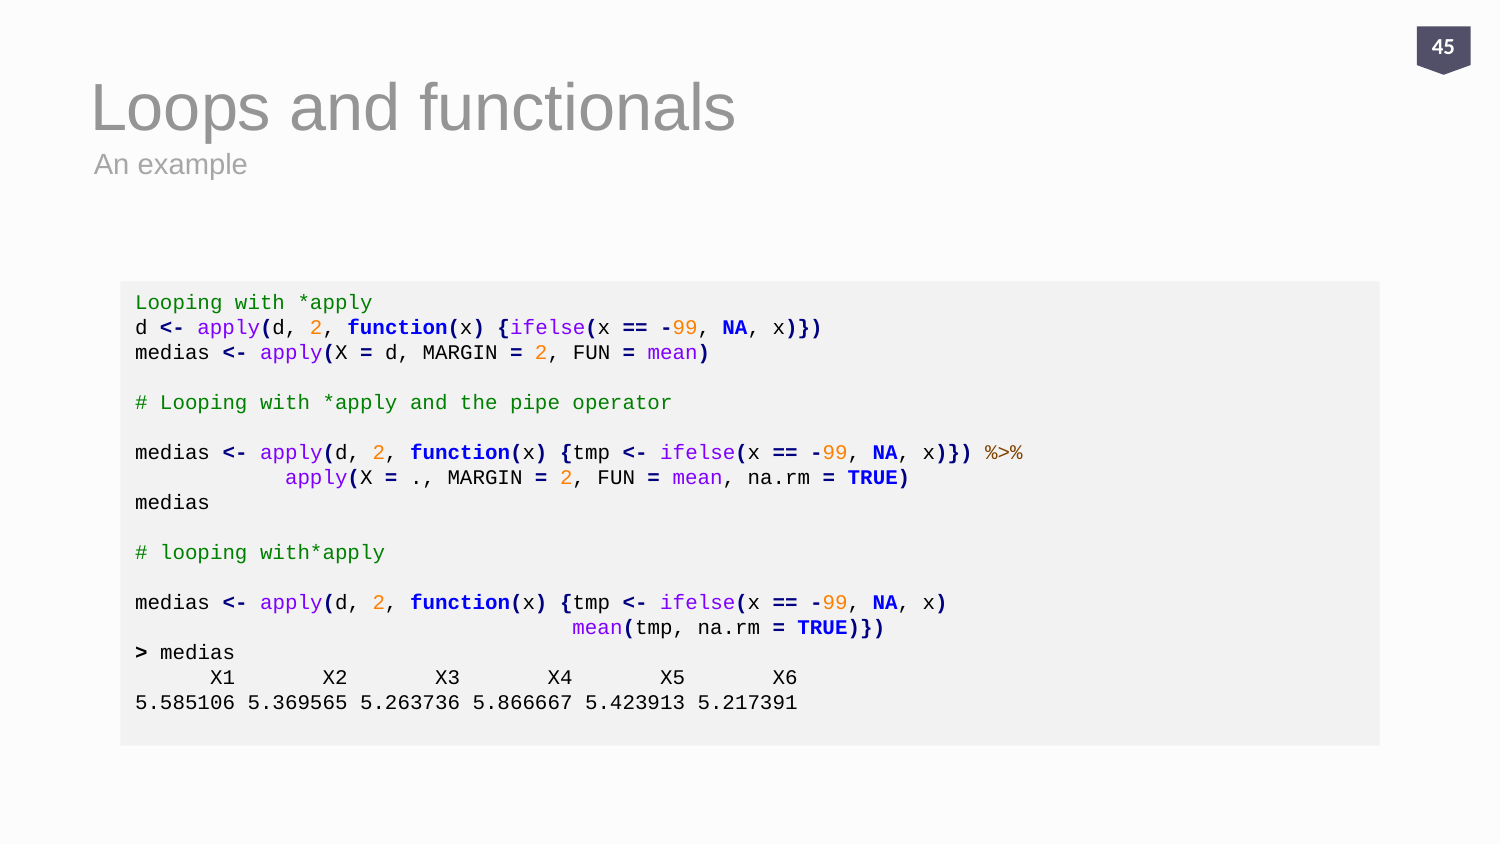

45
# Loops and functionals
An example
Looping with *apply
d <- apply(d, 2, function(x) {ifelse(x == -99, NA, x)})
medias <- apply(X = d, MARGIN = 2, FUN = mean)

# Looping with *apply and the pipe operator

medias <- apply(d, 2, function(x) {tmp <- ifelse(x == -99, NA, x)}) %>%
	apply(X = ., MARGIN = 2, FUN = mean, na.rm = TRUE)
medias

# looping with*apply

medias <- apply(d, 2, function(x) {tmp <- ifelse(x == -99, NA, x)
		           mean(tmp, na.rm = TRUE)})
> medias
      X1       X2       X3       X4       X5       X6
5.585106 5.369565 5.263736 5.866667 5.423913 5.217391